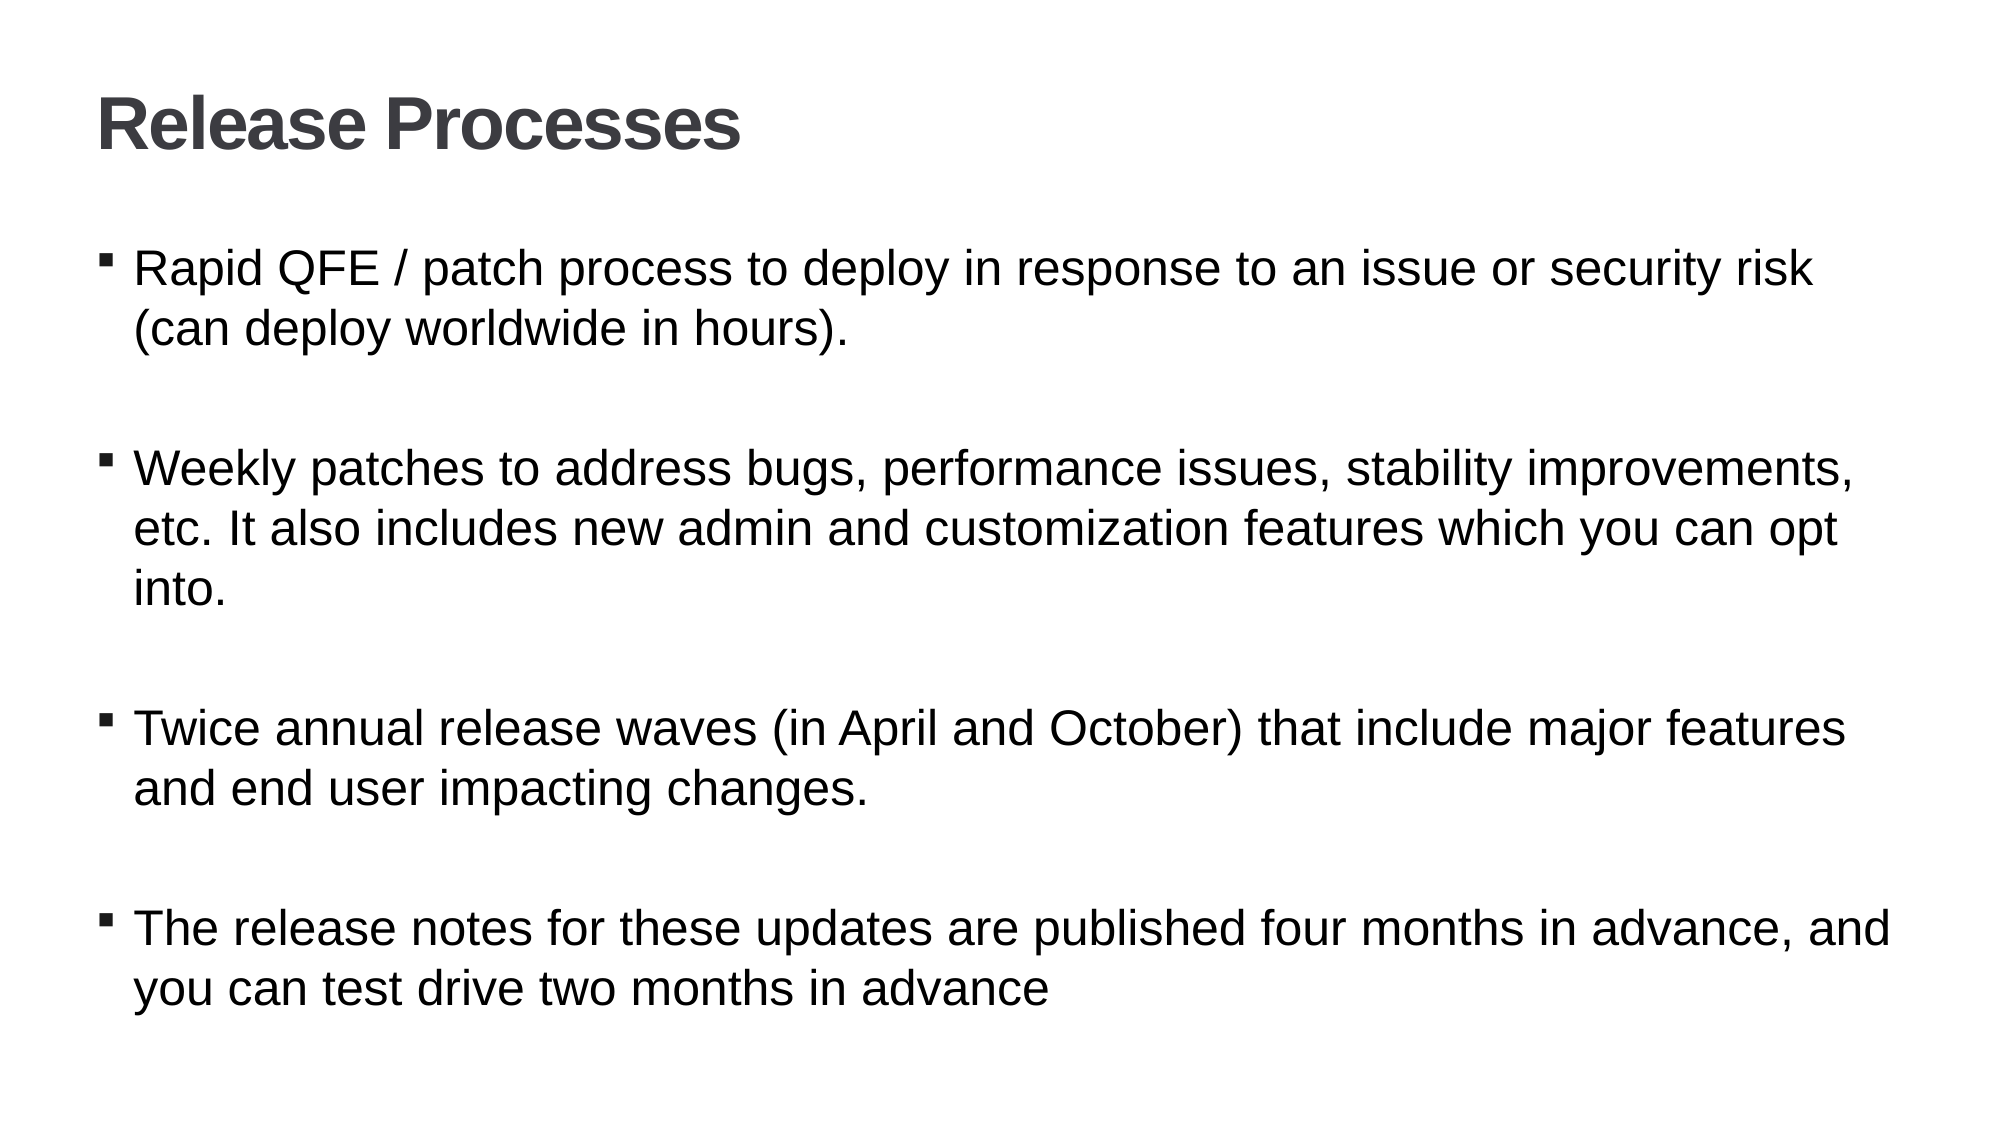

# Release Processes
Rapid QFE / patch process to deploy in response to an issue or security risk (can deploy worldwide in hours).

Weekly patches to address bugs, performance issues, stability improvements, etc. It also includes new admin and customization features which you can opt into.

Twice annual release waves (in April and October) that include major features and end user impacting changes.

The release notes for these updates are published four months in advance, and you can test drive two months in advance

Image Bank

This document will contain ad source files and images to be used. Note: specific images have been designated for each campaign. In order to make each individual campaign as impactful as possible, please do not use images from other campaigns.